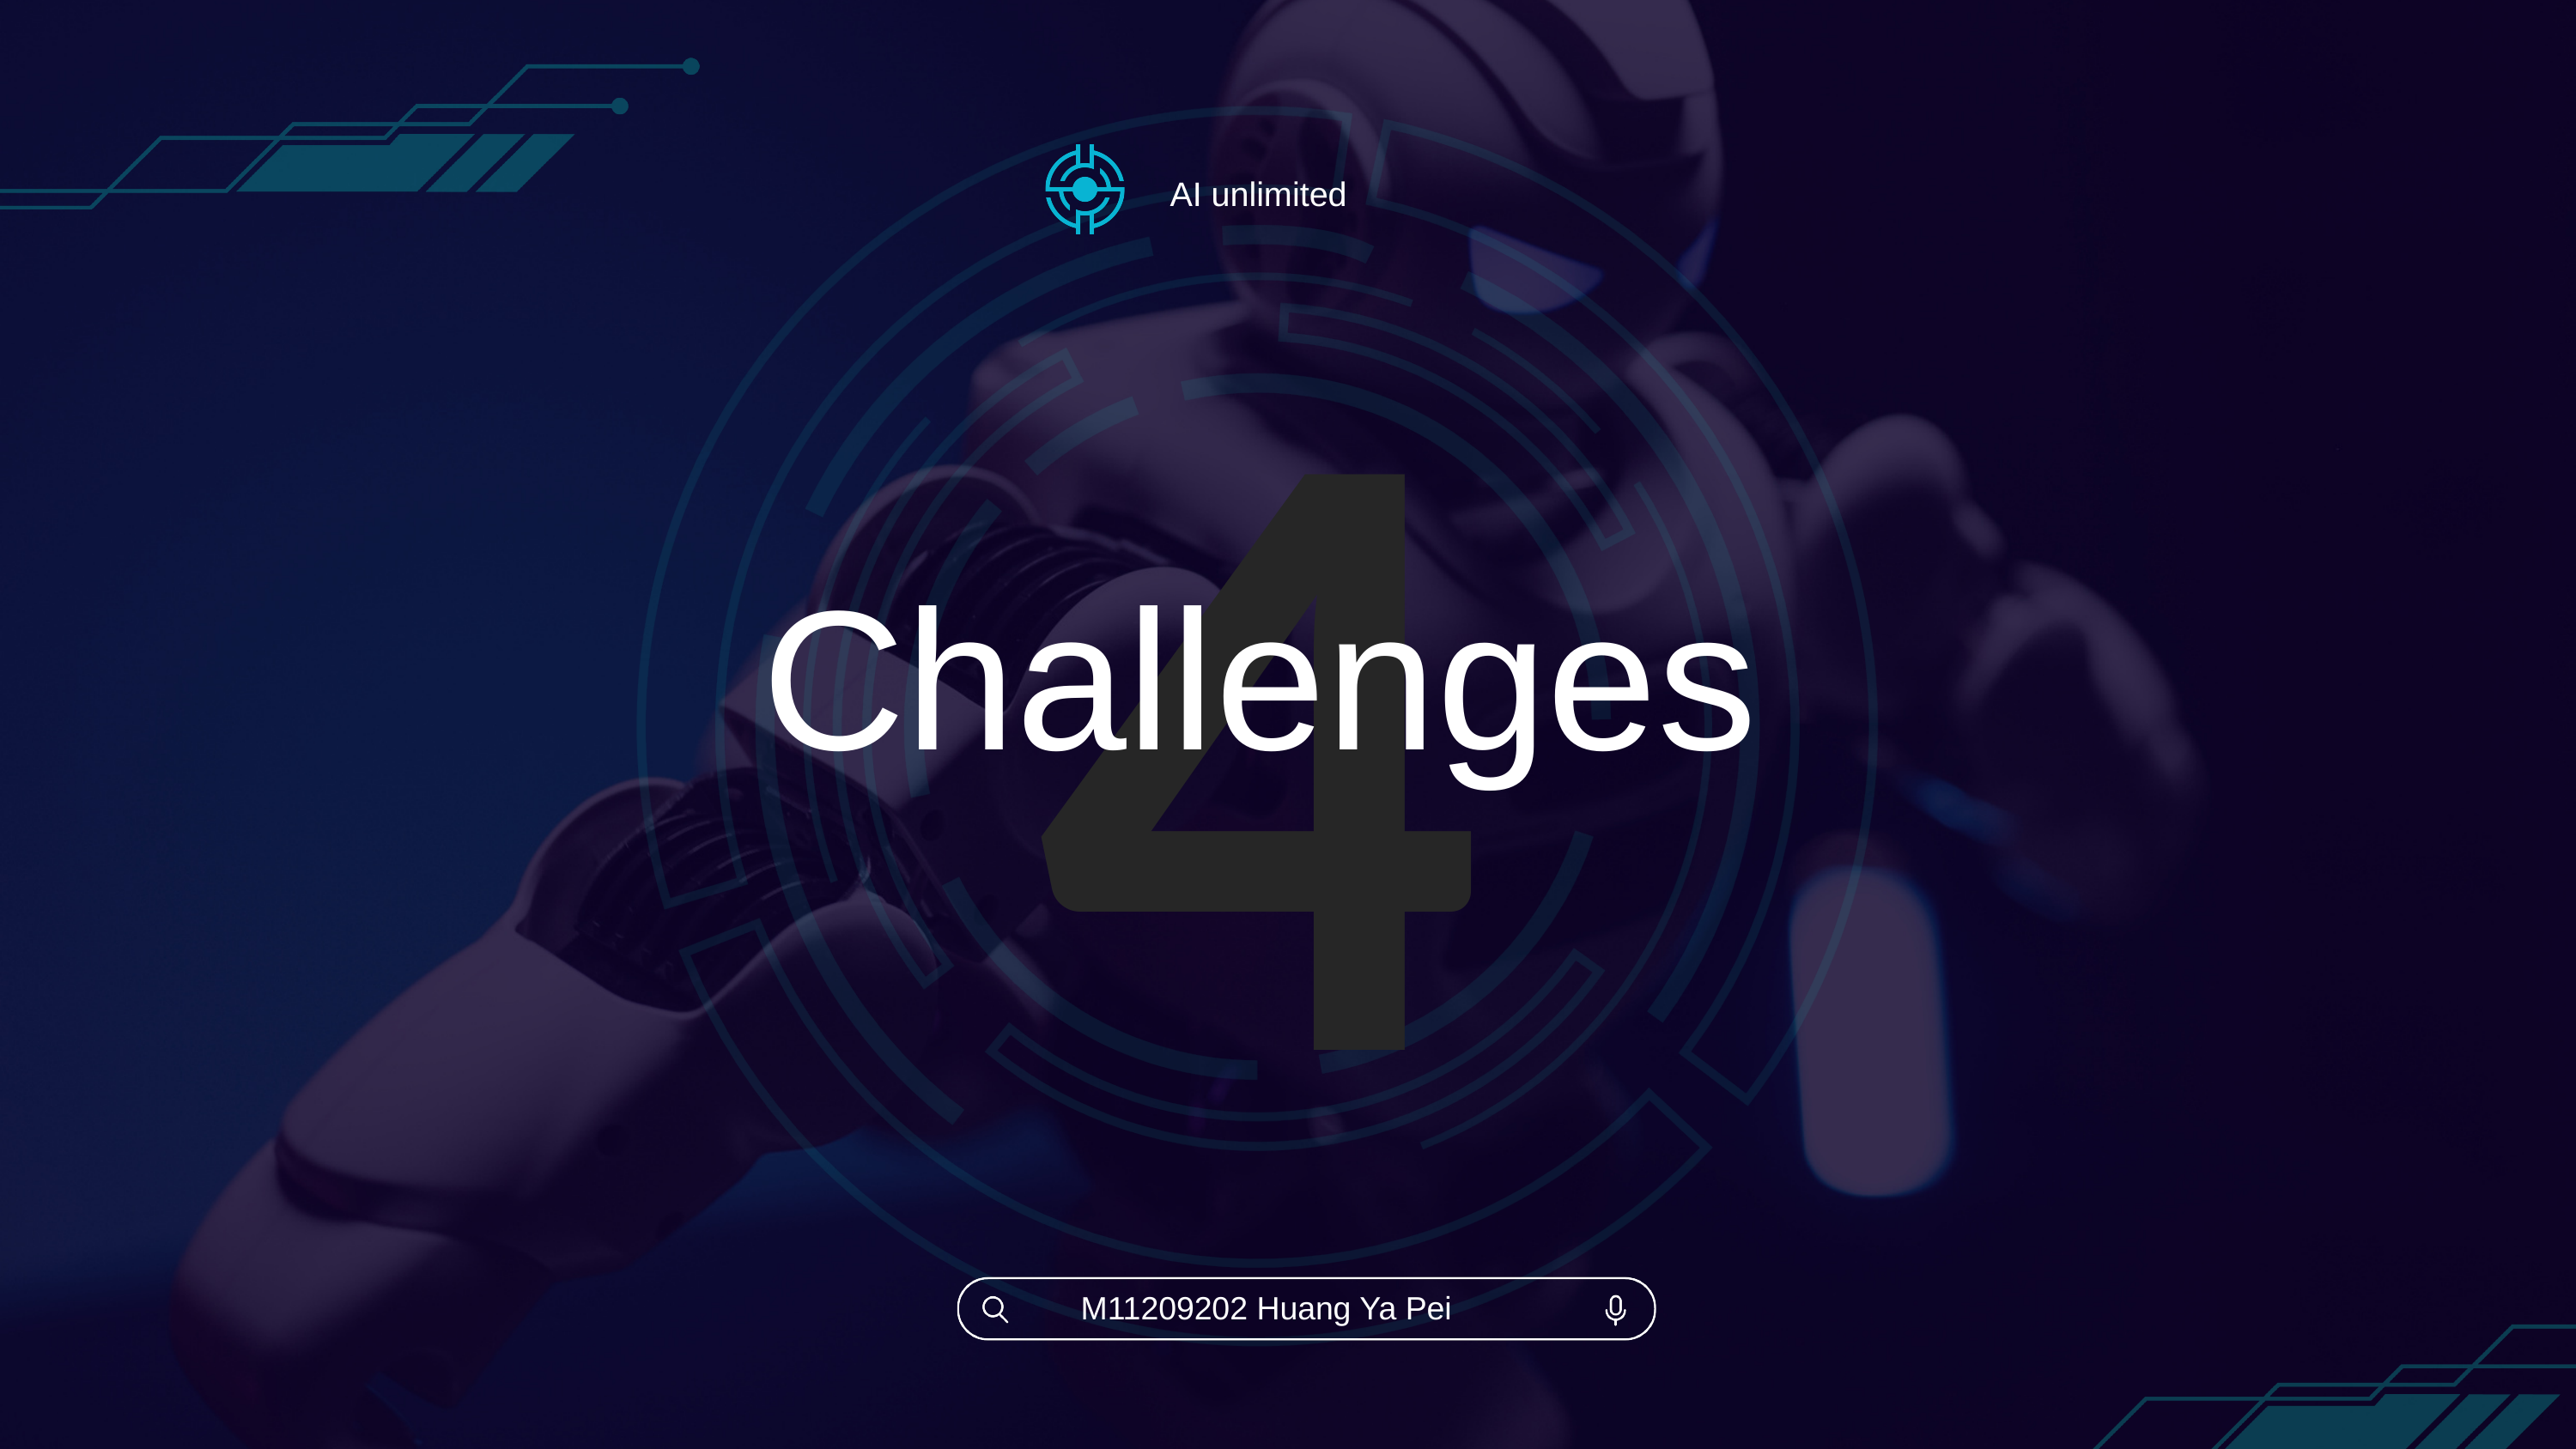

4
AI unlimited
Challenges

M11209202 Huang Ya Pei